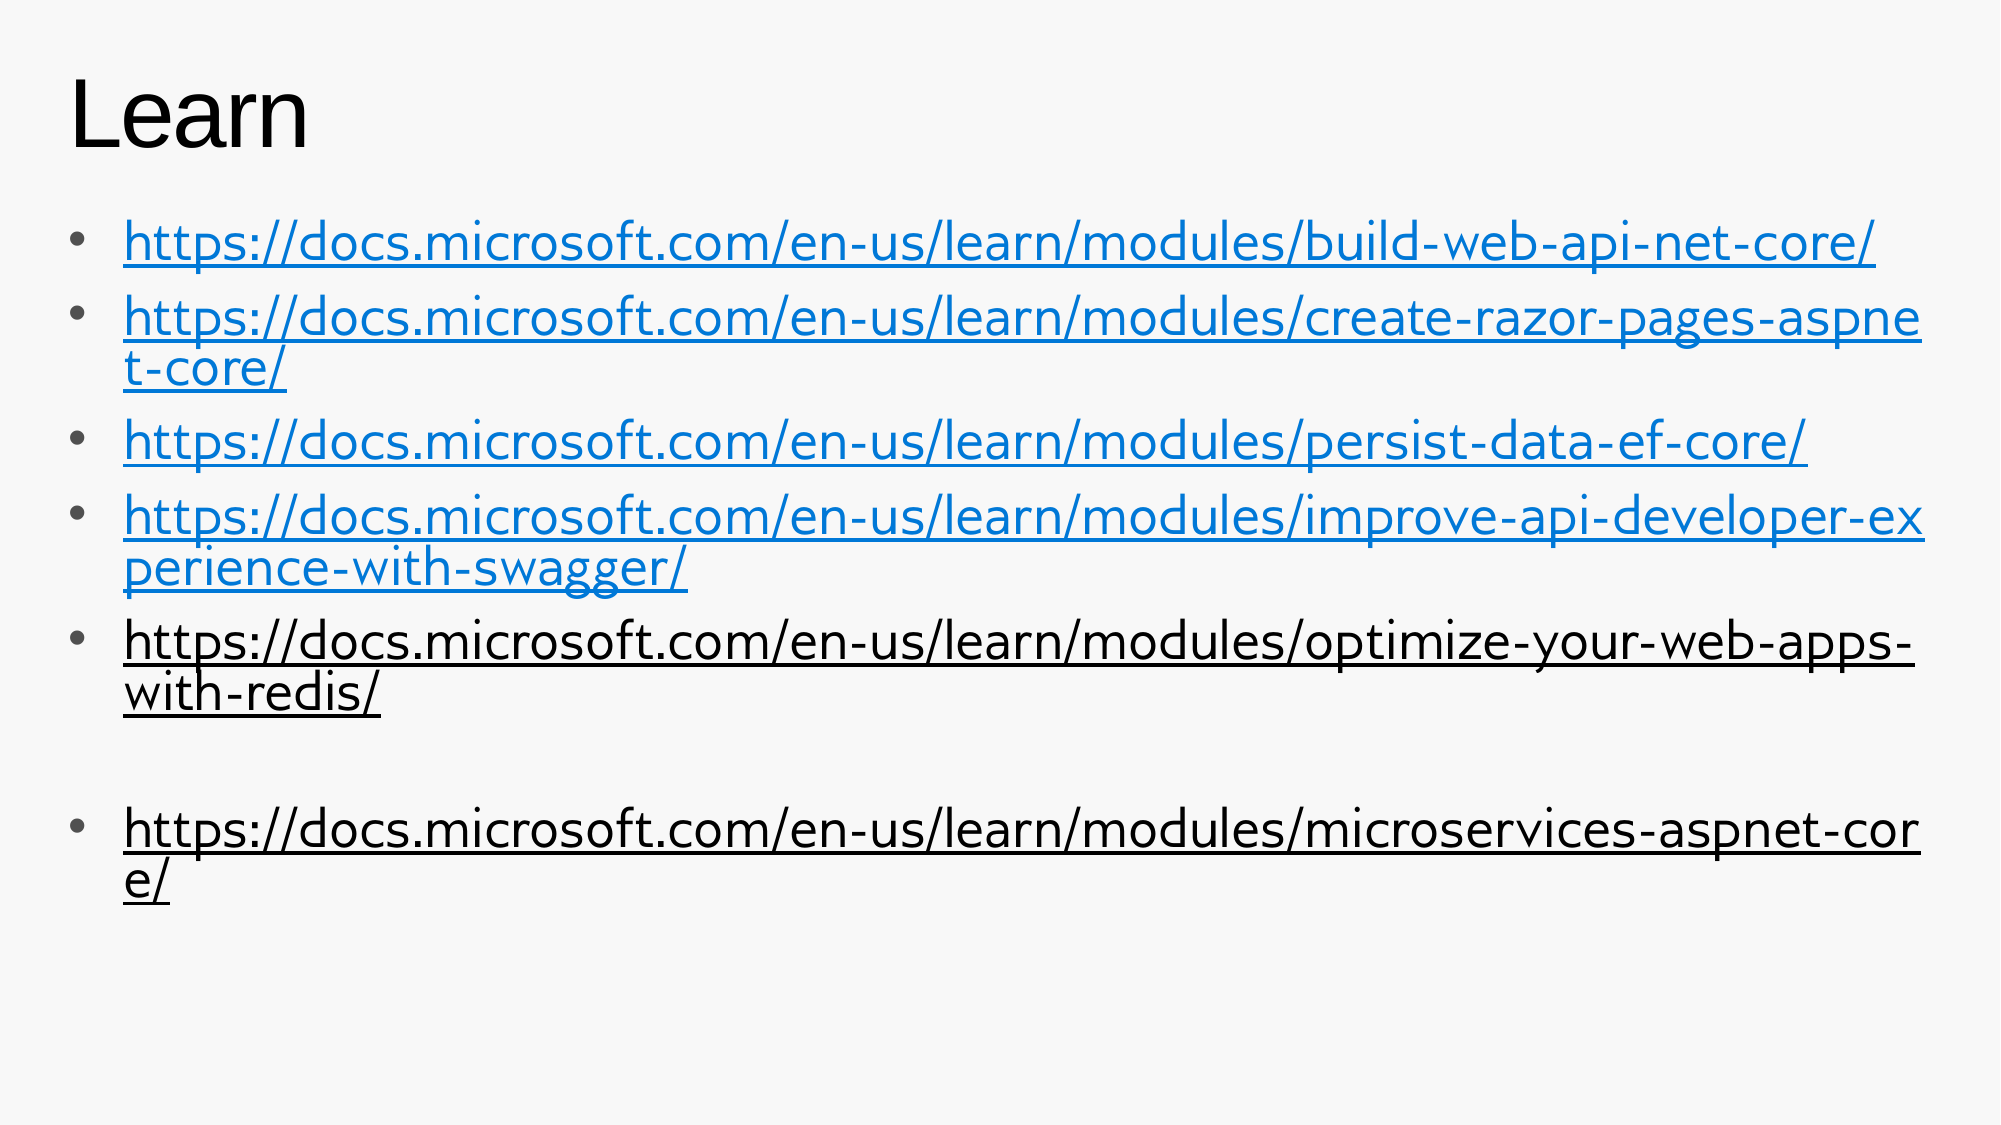

# Learn
https://docs.microsoft.com/en-us/learn/modules/build-web-api-net-core/
https://docs.microsoft.com/en-us/learn/modules/create-razor-pages-aspnet-core/
https://docs.microsoft.com/en-us/learn/modules/persist-data-ef-core/
https://docs.microsoft.com/en-us/learn/modules/improve-api-developer-experience-with-swagger/
https://docs.microsoft.com/en-us/learn/modules/optimize-your-web-apps-with-redis/
https://docs.microsoft.com/en-us/learn/modules/microservices-aspnet-core/